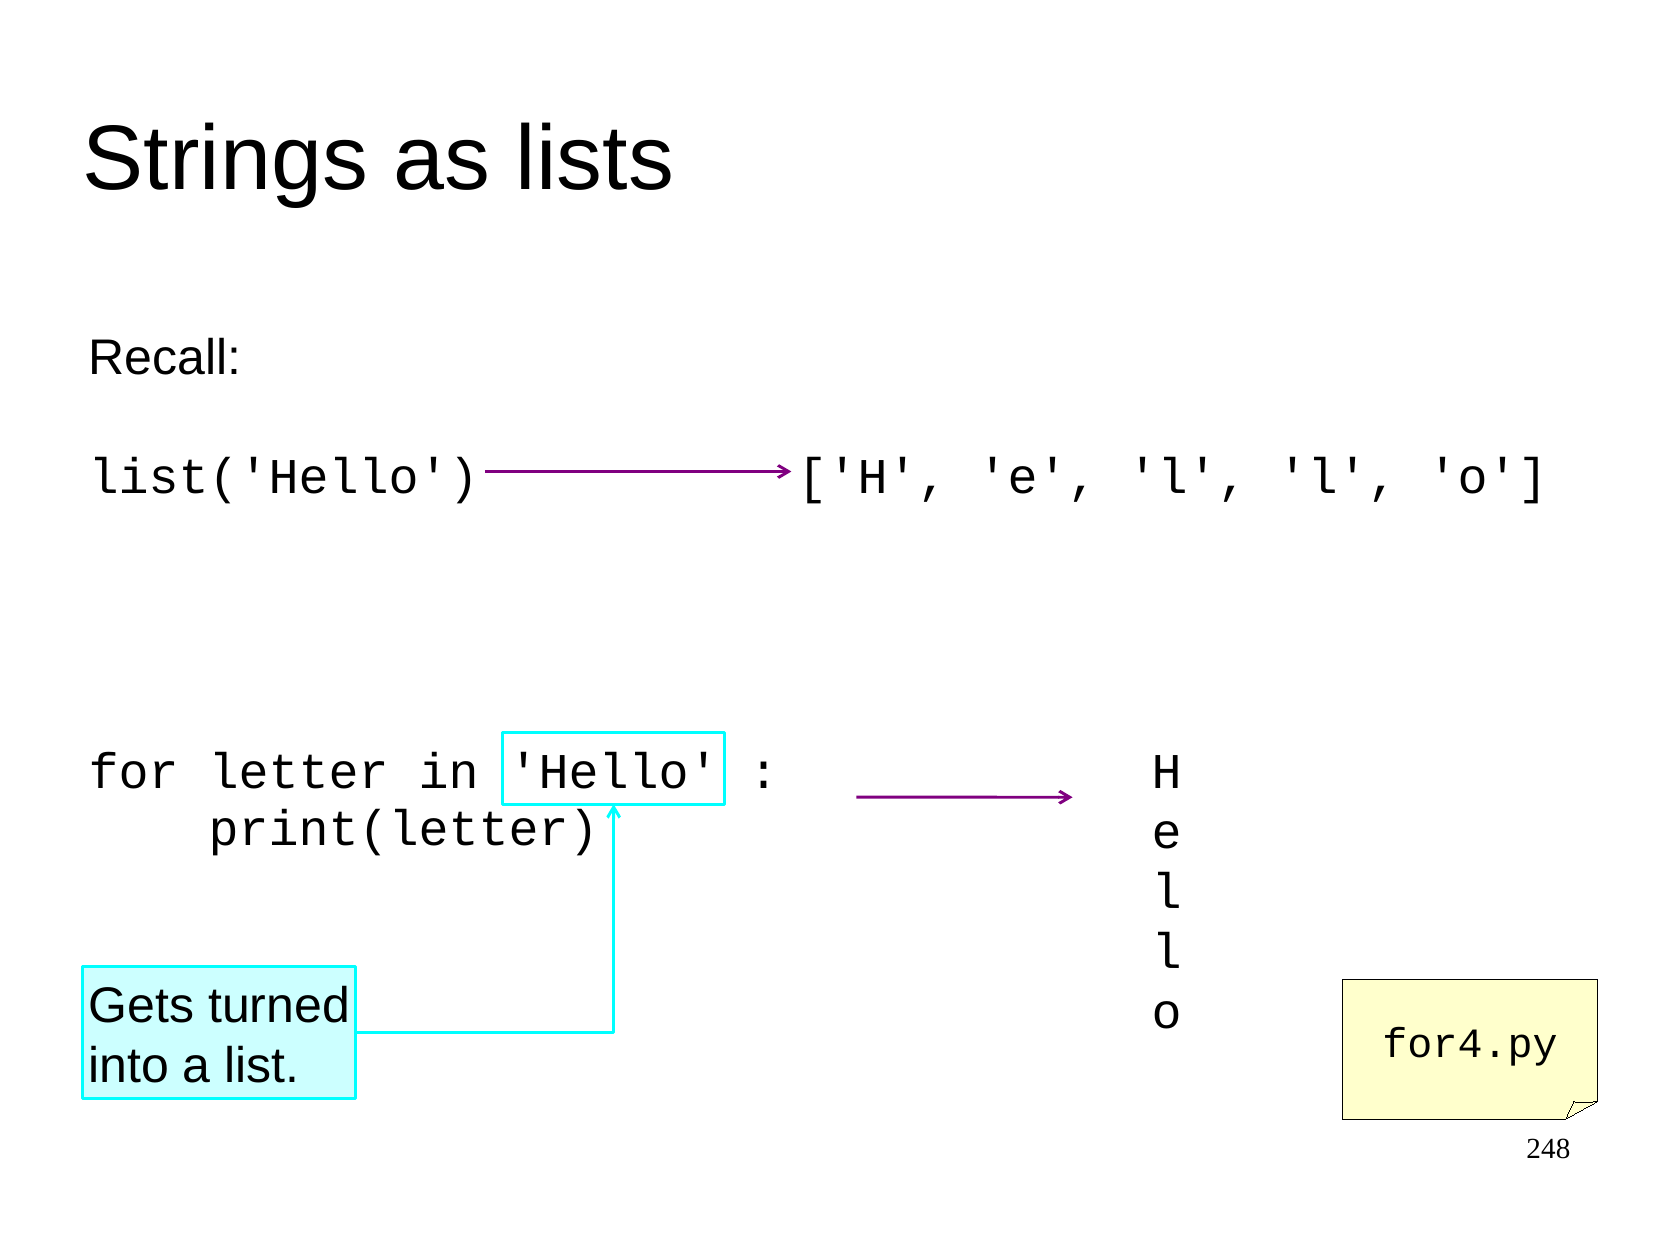

Strings as lists
Recall:
list('Hello')
['H', 'e', 'l', 'l', 'o']
for letter in
'Hello'
:
H
e
l
l
o
    print(letter)

Gets turned
into a list.
for4.py
248